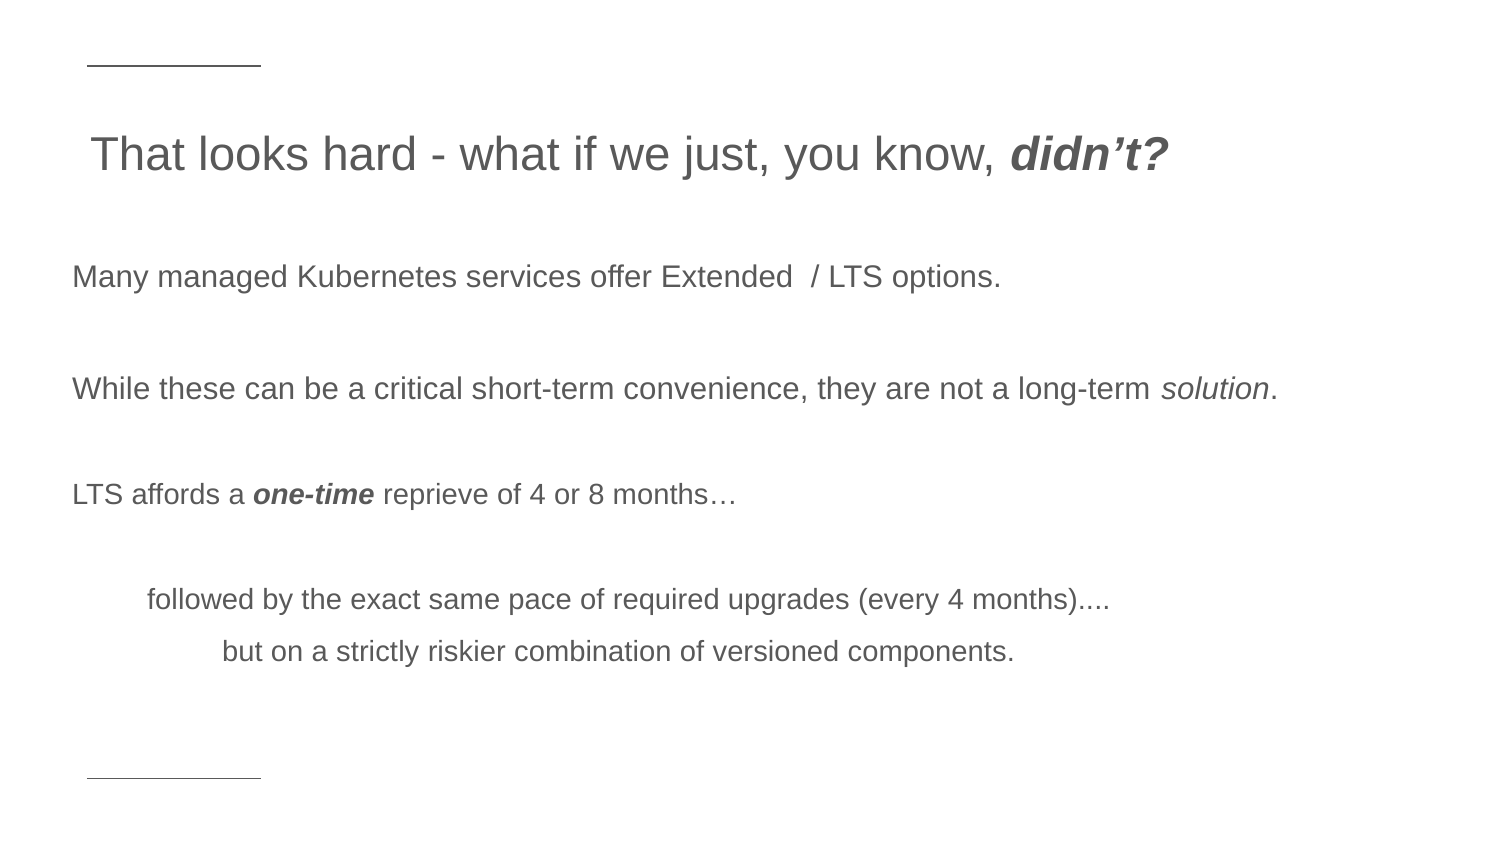

# That looks hard - what if we just, you know, didn’t?
Many managed Kubernetes services offer Extended  / LTS options.

While these can be a critical short-term convenience, they are not a long-term solution.

LTS affords a one-time reprieve of 4 or 8 months…

followed by the exact same pace of required upgrades (every 4 months)....
but on a strictly riskier combination of versioned components.